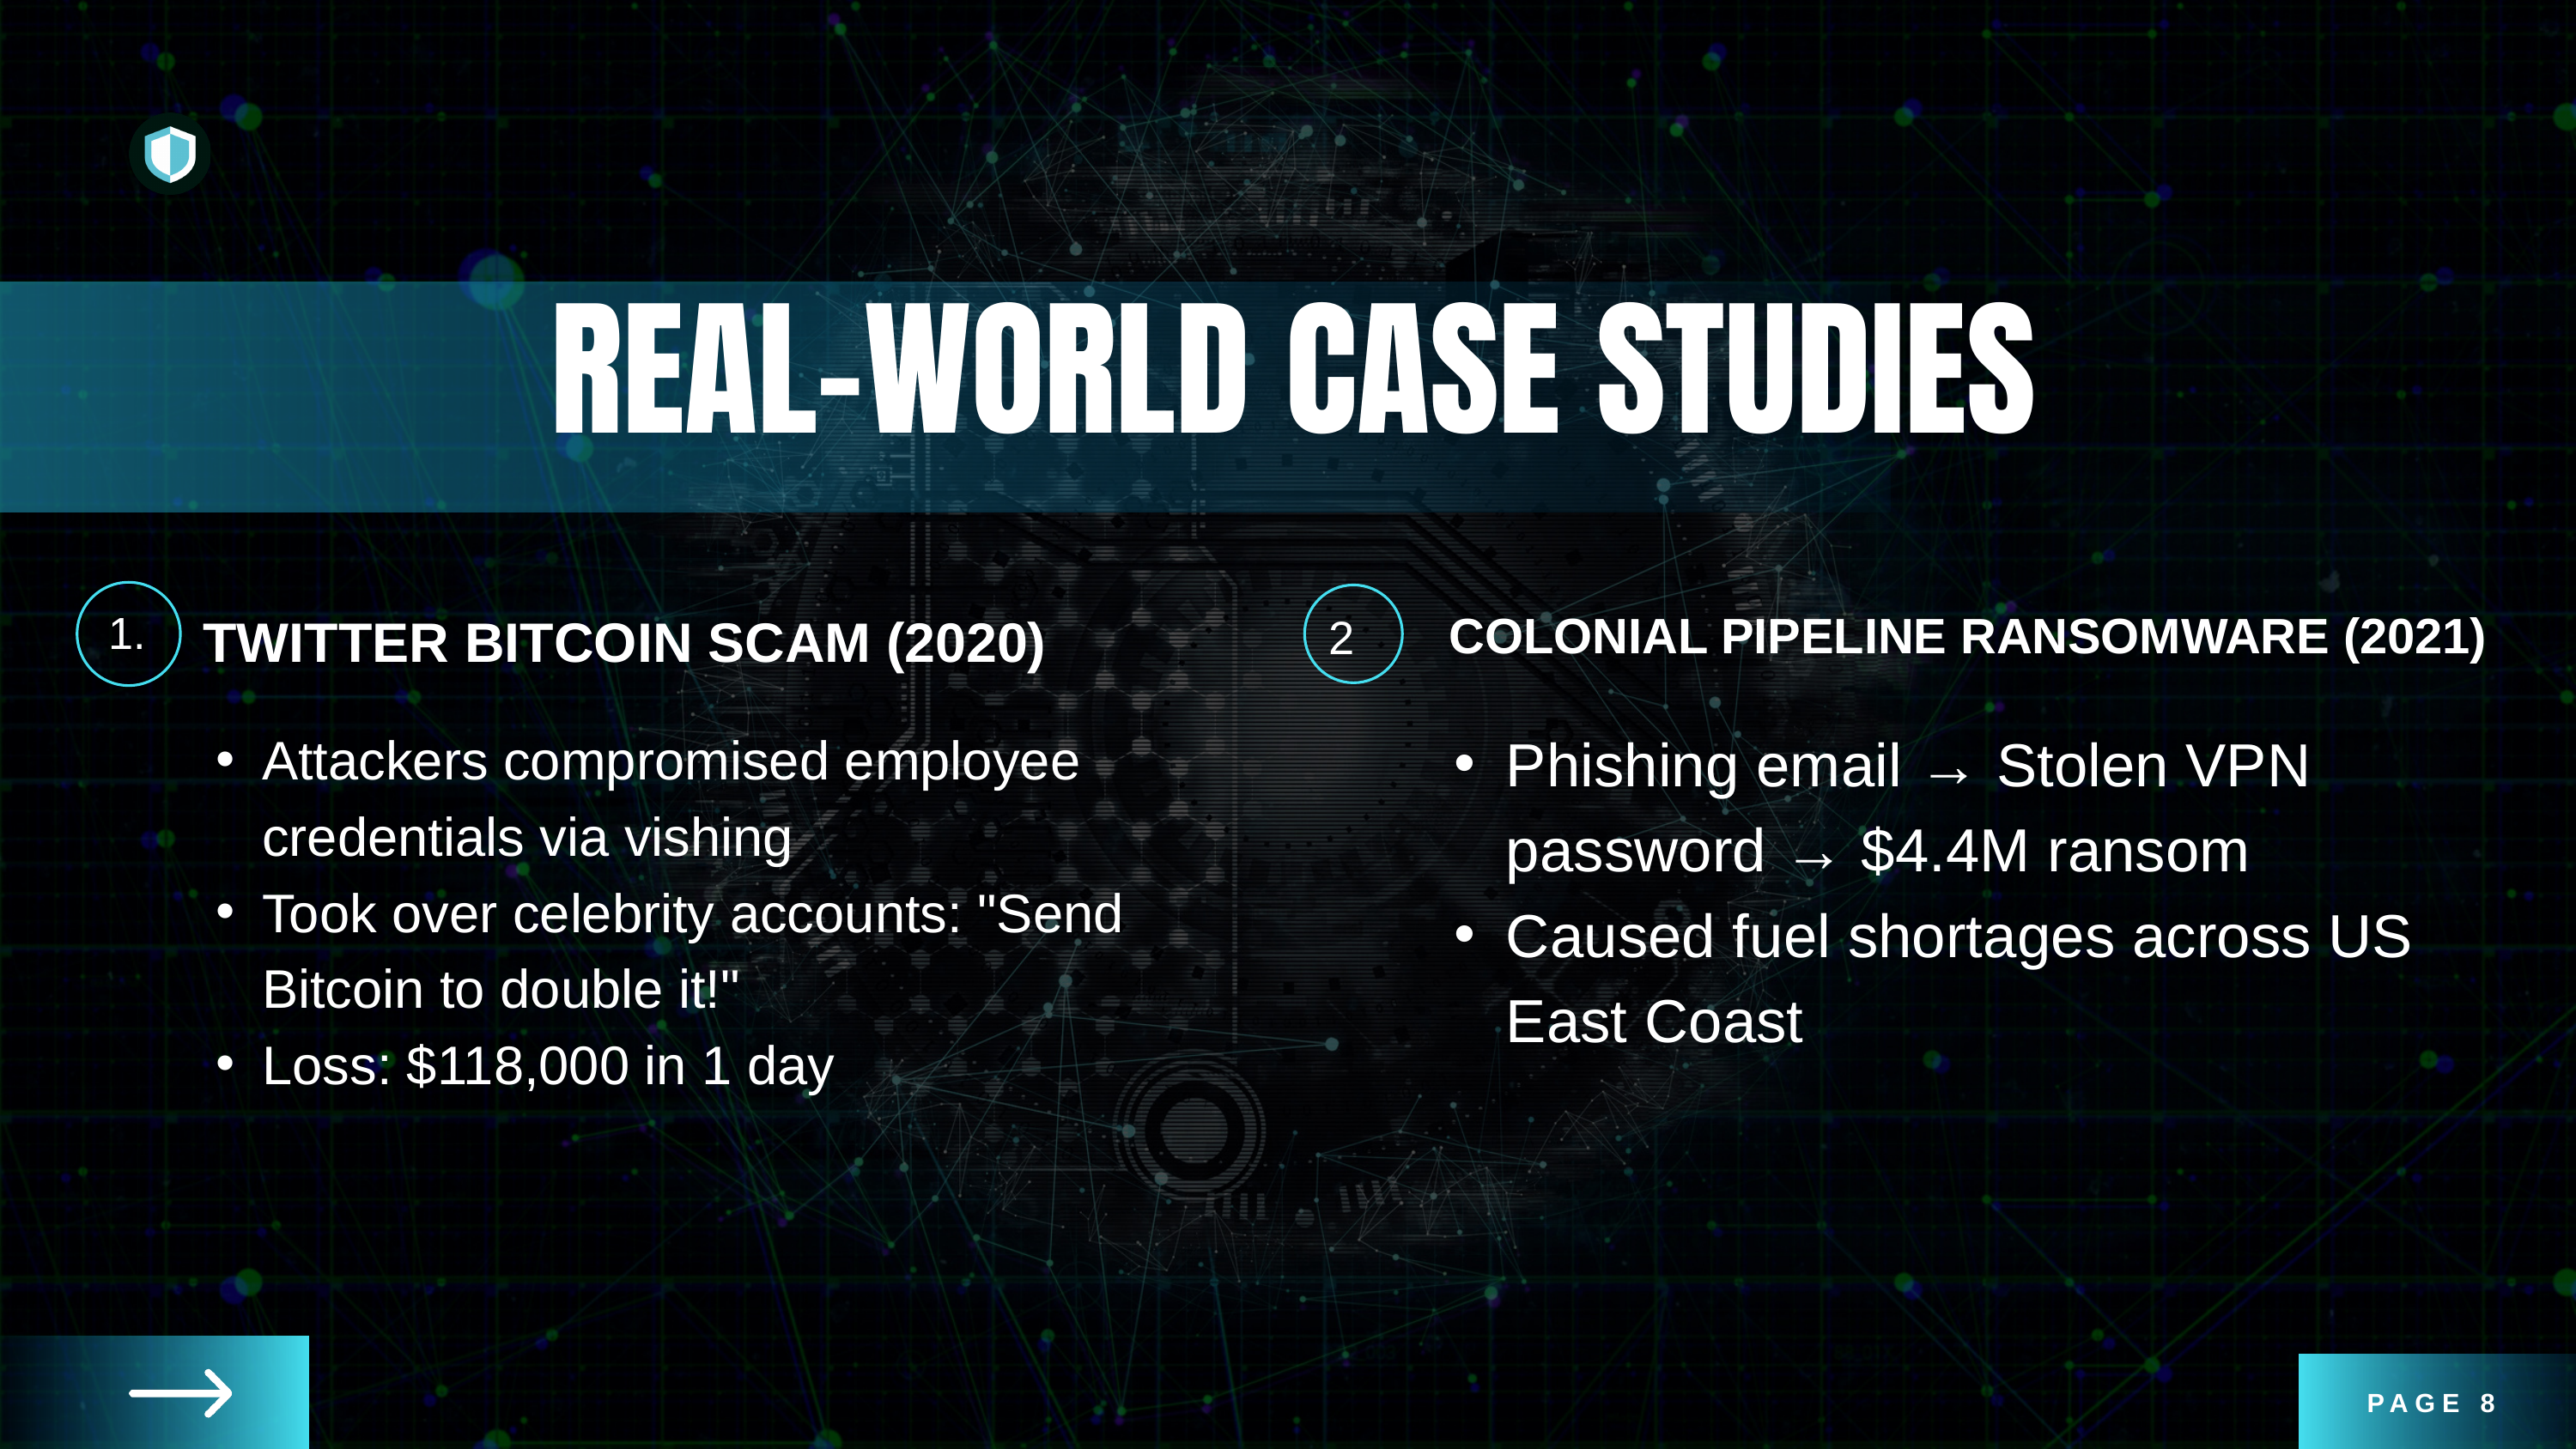

REAL-WORLD CASE STUDIES

COLONIAL PIPELINE RANSOMWARE (2021)
1.
TWITTER BITCOIN SCAM (2020)

2
Phishing email → Stolen VPN password → $4.4M ransom
Caused fuel shortages across US East Coast

Attackers compromised employee credentials via vishing
Took over celebrity accounts: "Send Bitcoin to double it!"
Loss: $118,000 in 1 day

PAGE 8